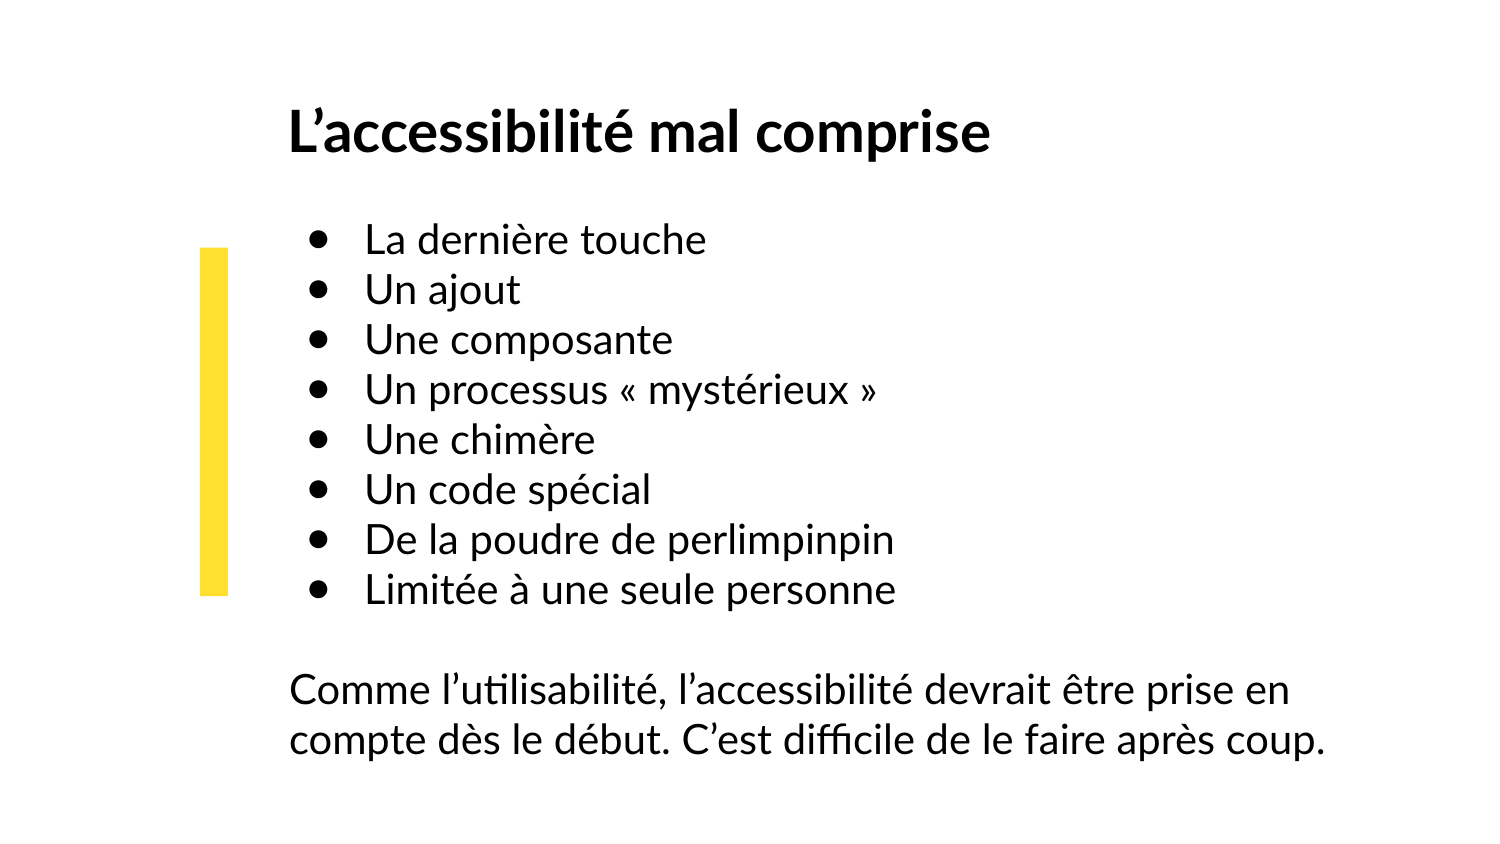

# L’accessibilité mal comprise
La dernière touche
Un ajout
Une composante
Un processus « mystérieux »
Une chimère
Un code spécial
De la poudre de perlimpinpin
Limitée à une seule personne

Comme l’utilisabilité, l’accessibilité devrait être prise en compte dès le début. C’est difficile de le faire après coup.